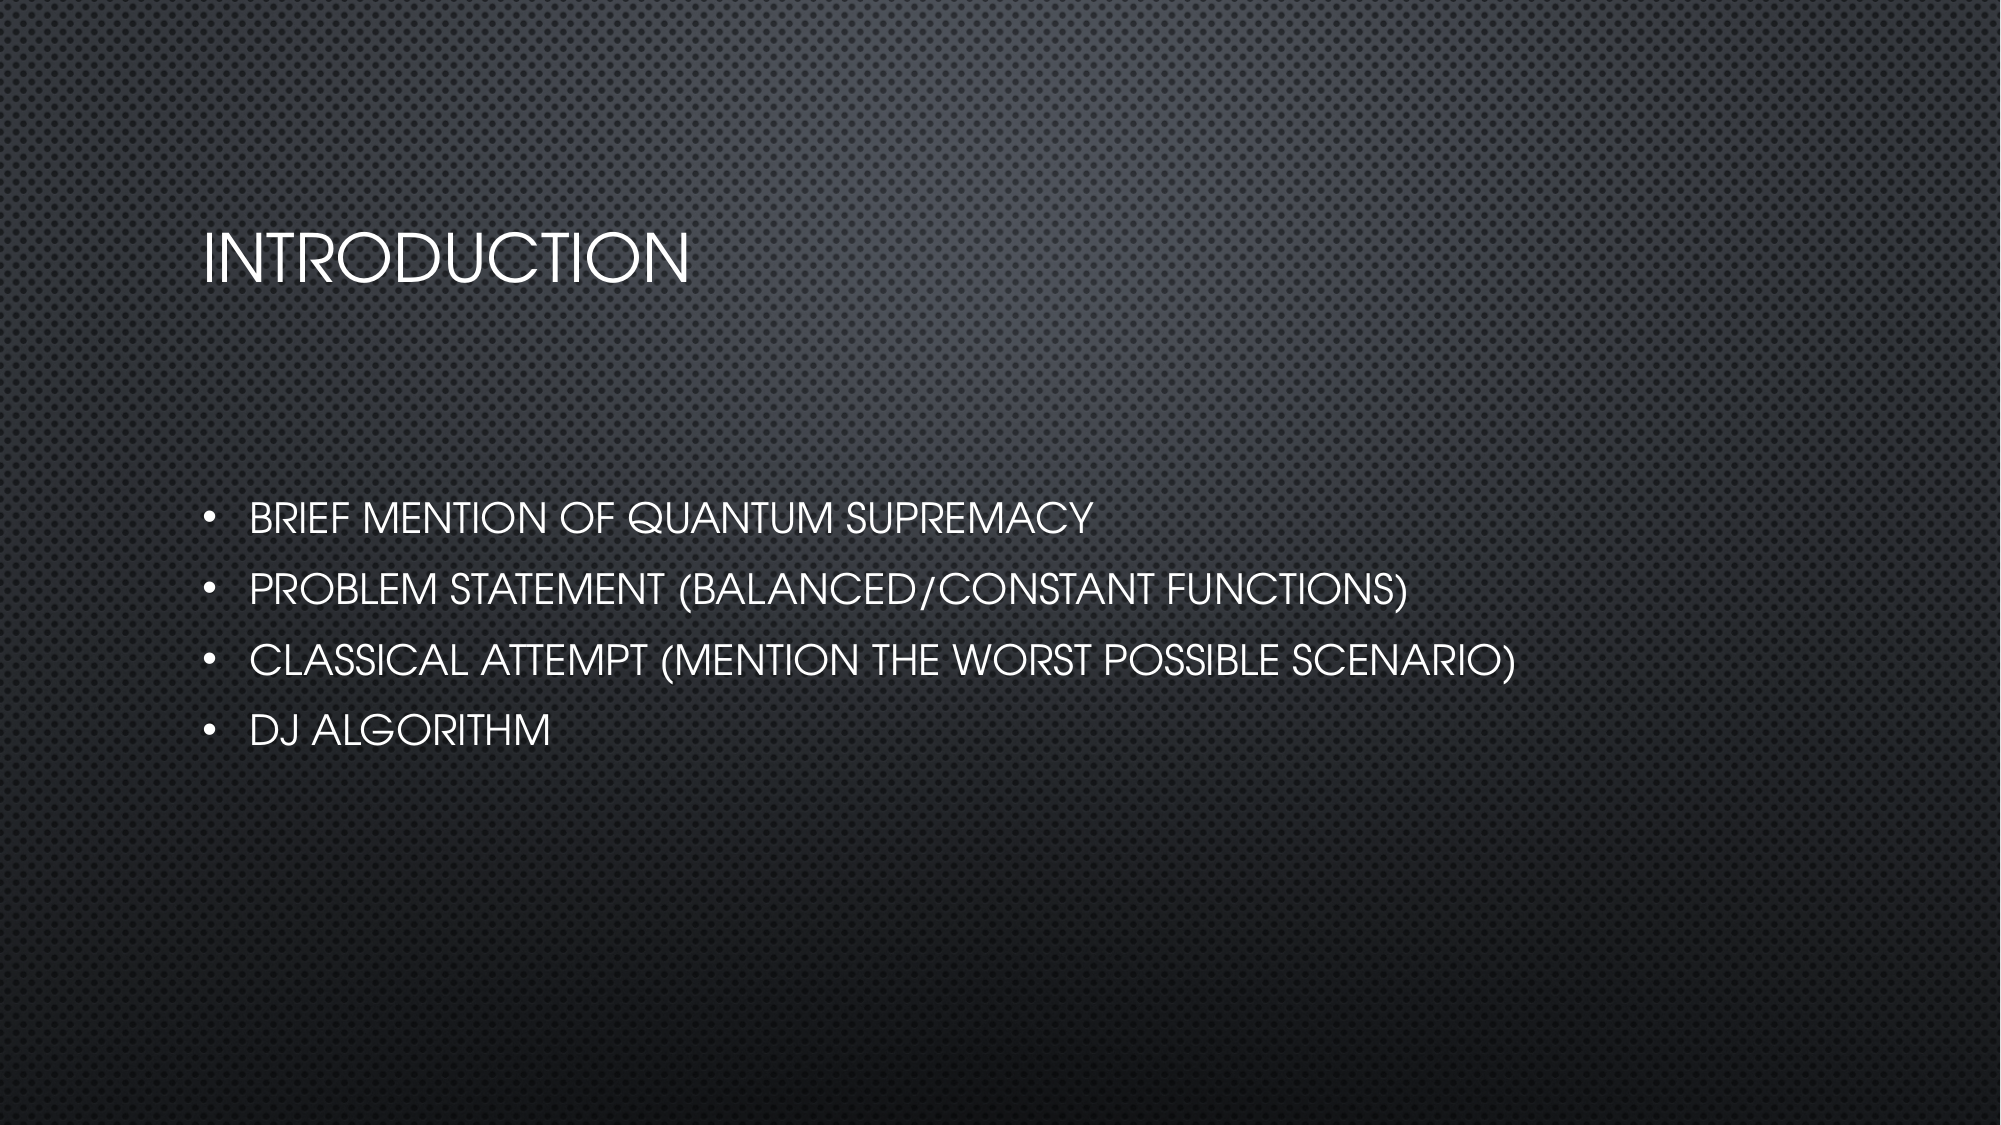

# Introduction
Brief Mention of Quantum Supremacy
Problem Statement (balanced/constant functions)
Classical Attempt (Mention the worst possible scenario)
DJ Algorithm